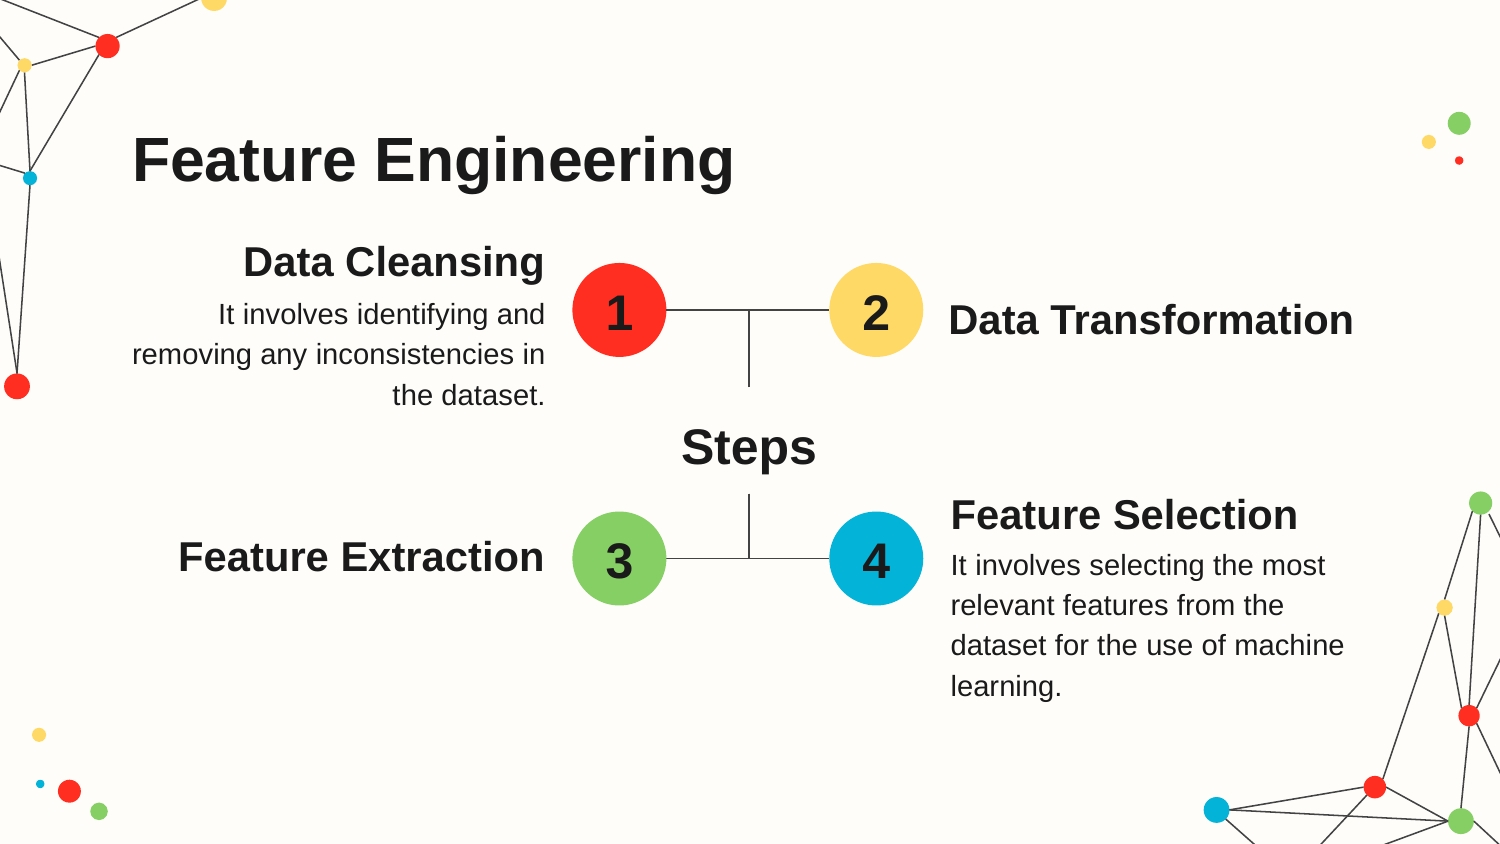

# Feature Engineering
Data Cleansing

Data Transformation
It involves identifying and removing any inconsistencies in the dataset.
1
2
Steps
Feature Selection
Feature Extraction

It involves selecting the most relevant features from the dataset for the use of machine learning.
3
4